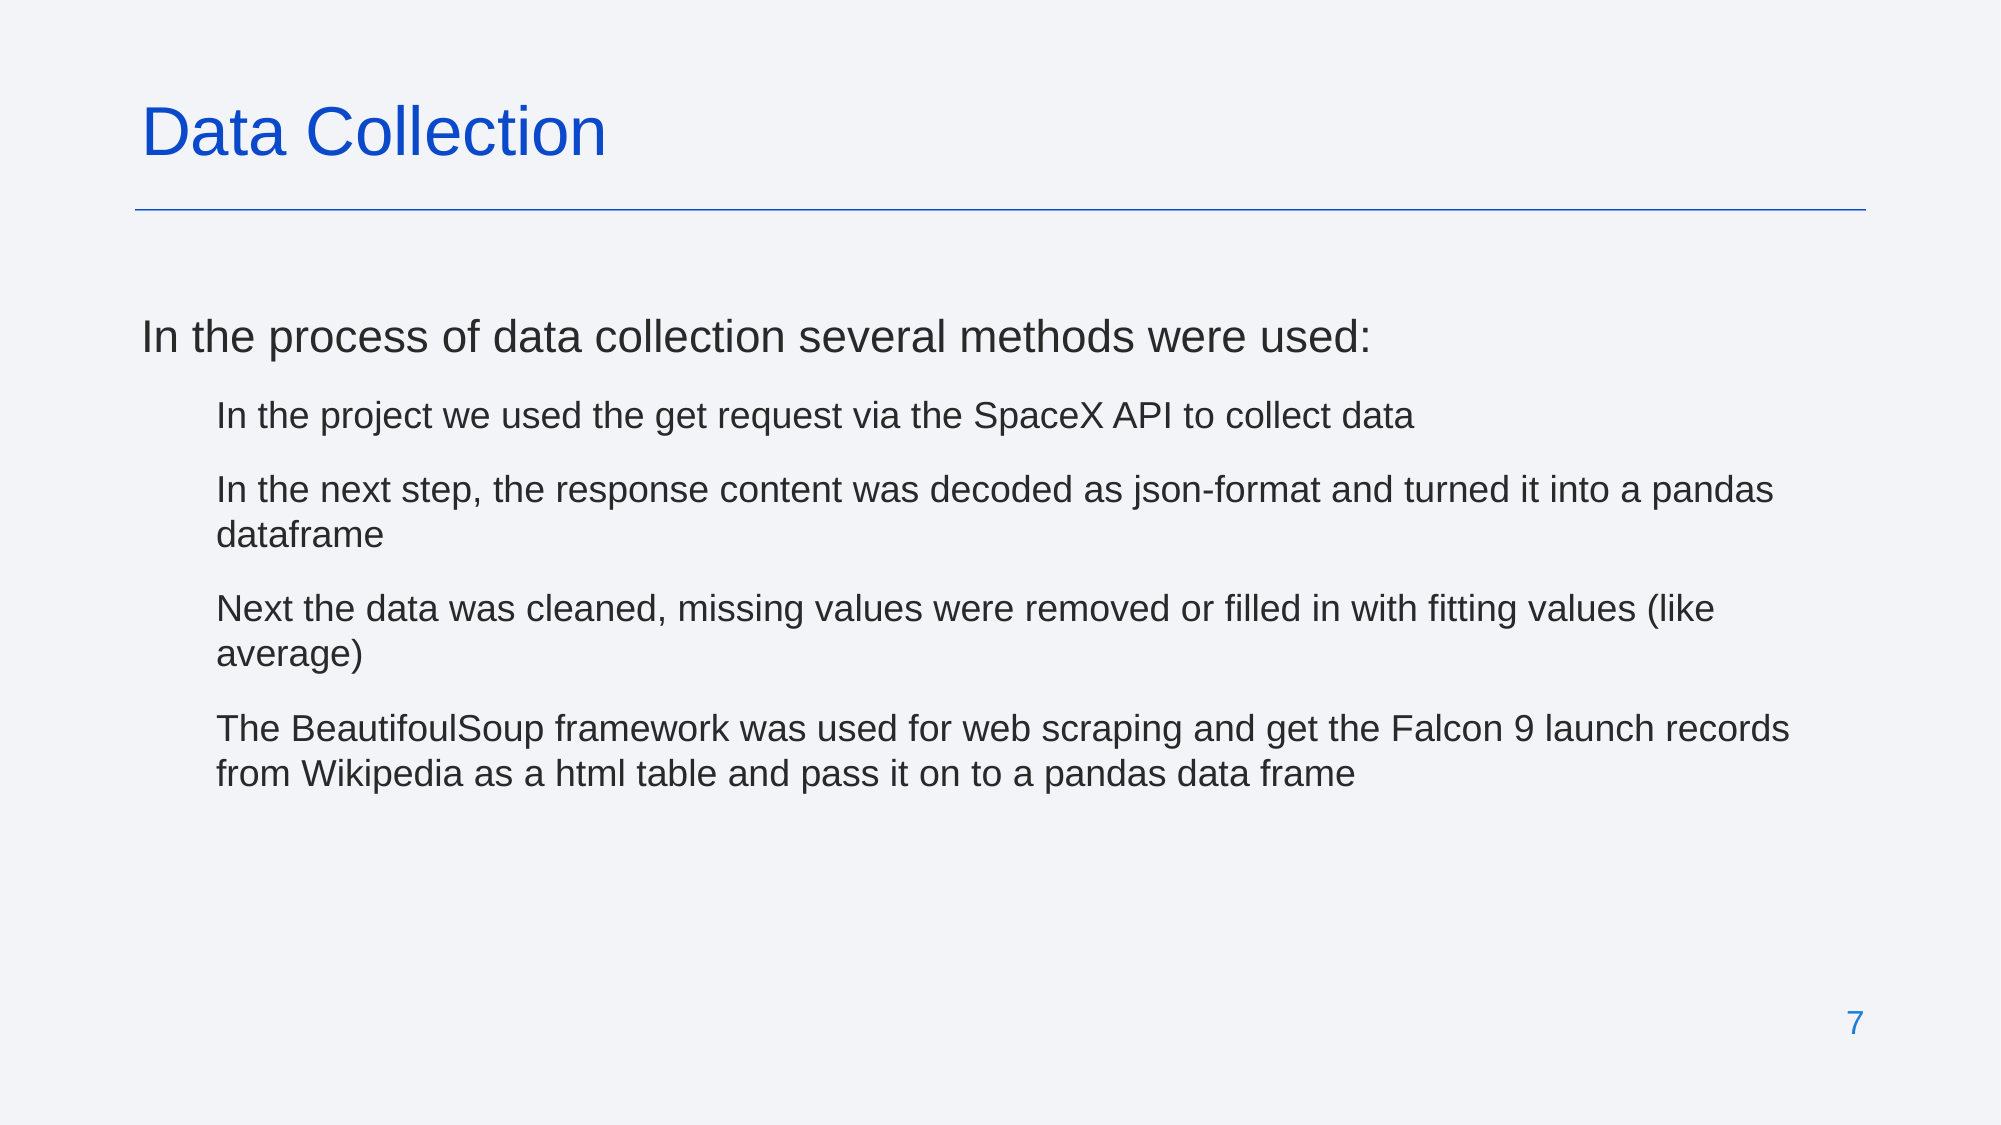

Data Collection
In the process of data collection several methods were used:
In the project we used the get request via the SpaceX API to collect data
In the next step, the response content was decoded as json-format and turned it into a pandas dataframe
Next the data was cleaned, missing values were removed or filled in with fitting values (like average)
The BeautifoulSoup framework was used for web scraping and get the Falcon 9 launch records from Wikipedia as a html table and pass it on to a pandas data frame

7